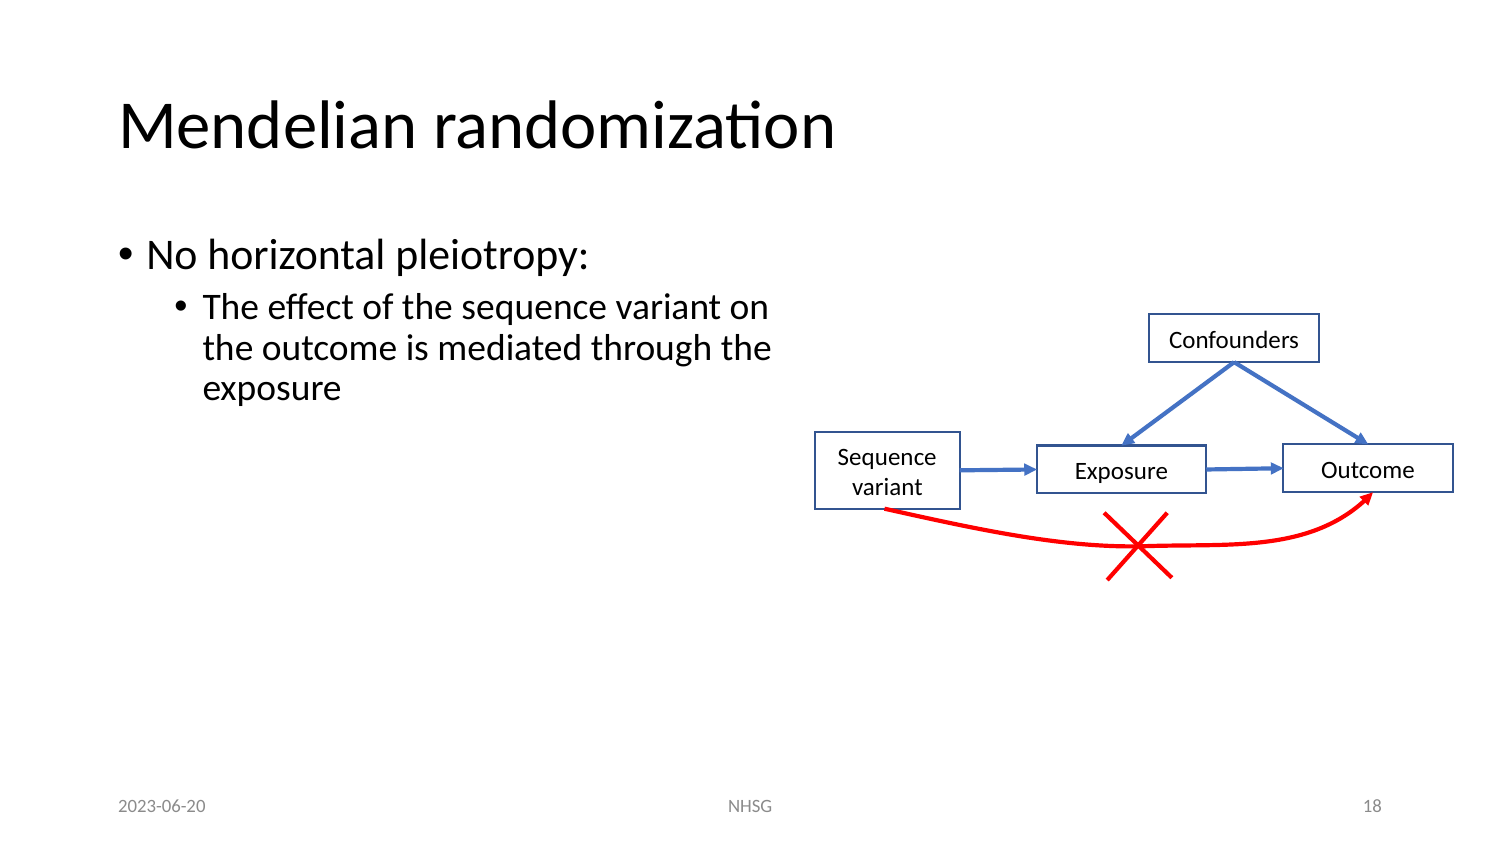

# Mendelian randomization
No horizontal pleiotropy:
The effect of the sequence variant on the outcome is mediated through the exposure
Confounders
Sequence
variant
Outcome
Exposure

2023-06-20
NHSG
18